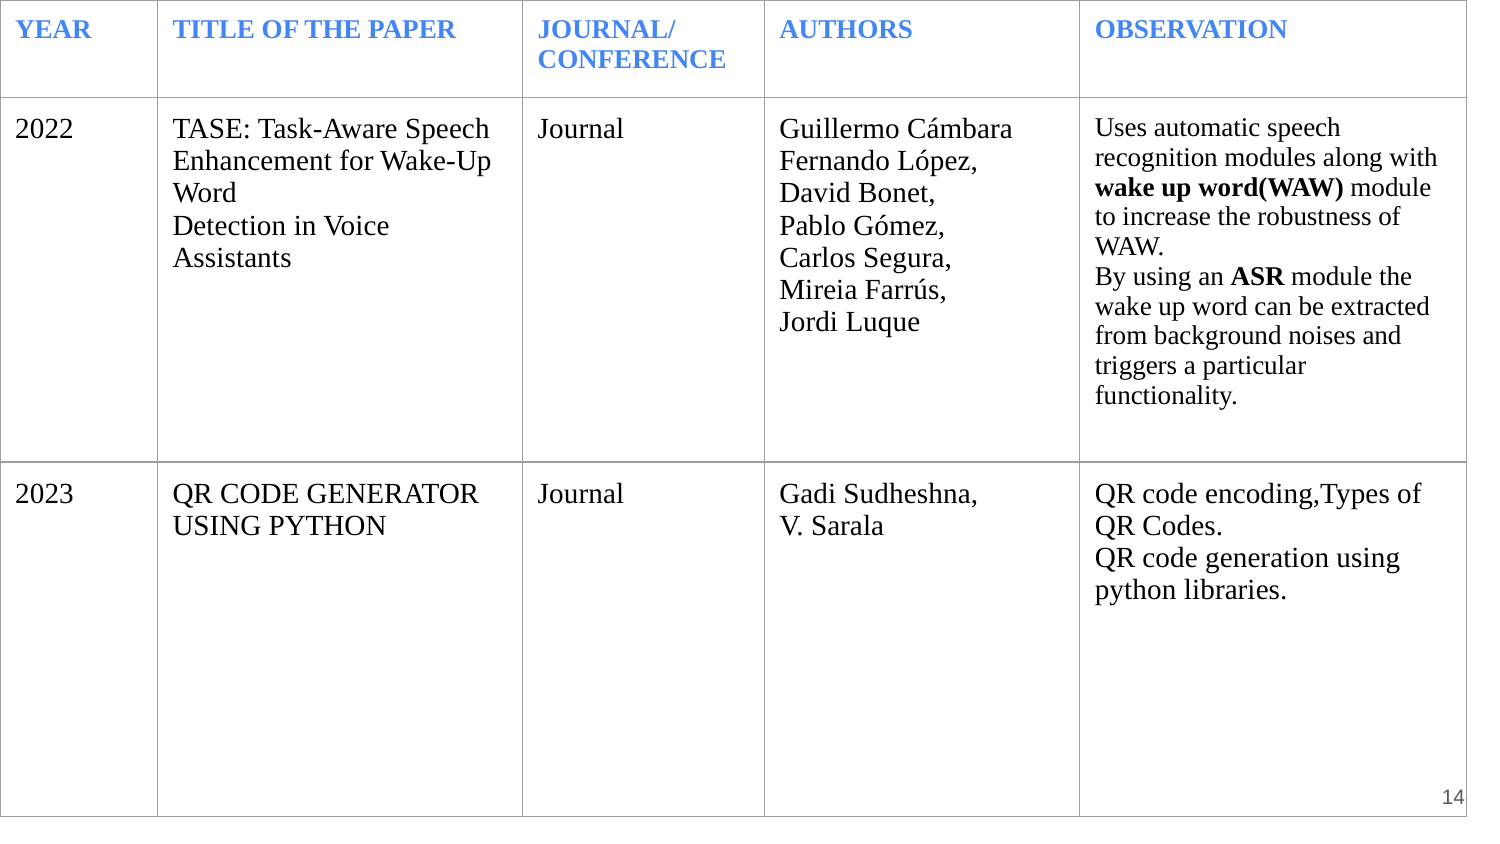

| YEAR | TITLE OF THE PAPER | JOURNAL/ CONFERENCE | AUTHORS | OBSERVATION |
| --- | --- | --- | --- | --- |
| 2022 | TASE: Task-Aware Speech Enhancement for Wake-Up Word Detection in Voice Assistants | Journal | Guillermo Cámbara Fernando López, David Bonet, Pablo Gómez, Carlos Segura, Mireia Farrús, Jordi Luque | Uses automatic speech recognition modules along with wake up word(WAW) module to increase the robustness of WAW. By using an ASR module the wake up word can be extracted from background noises and triggers a particular functionality. |
| 2023 | QR CODE GENERATOR USING PYTHON | Journal | Gadi Sudheshna, V. Sarala | QR code encoding,Types of QR Codes. QR code generation using python libraries. |
14